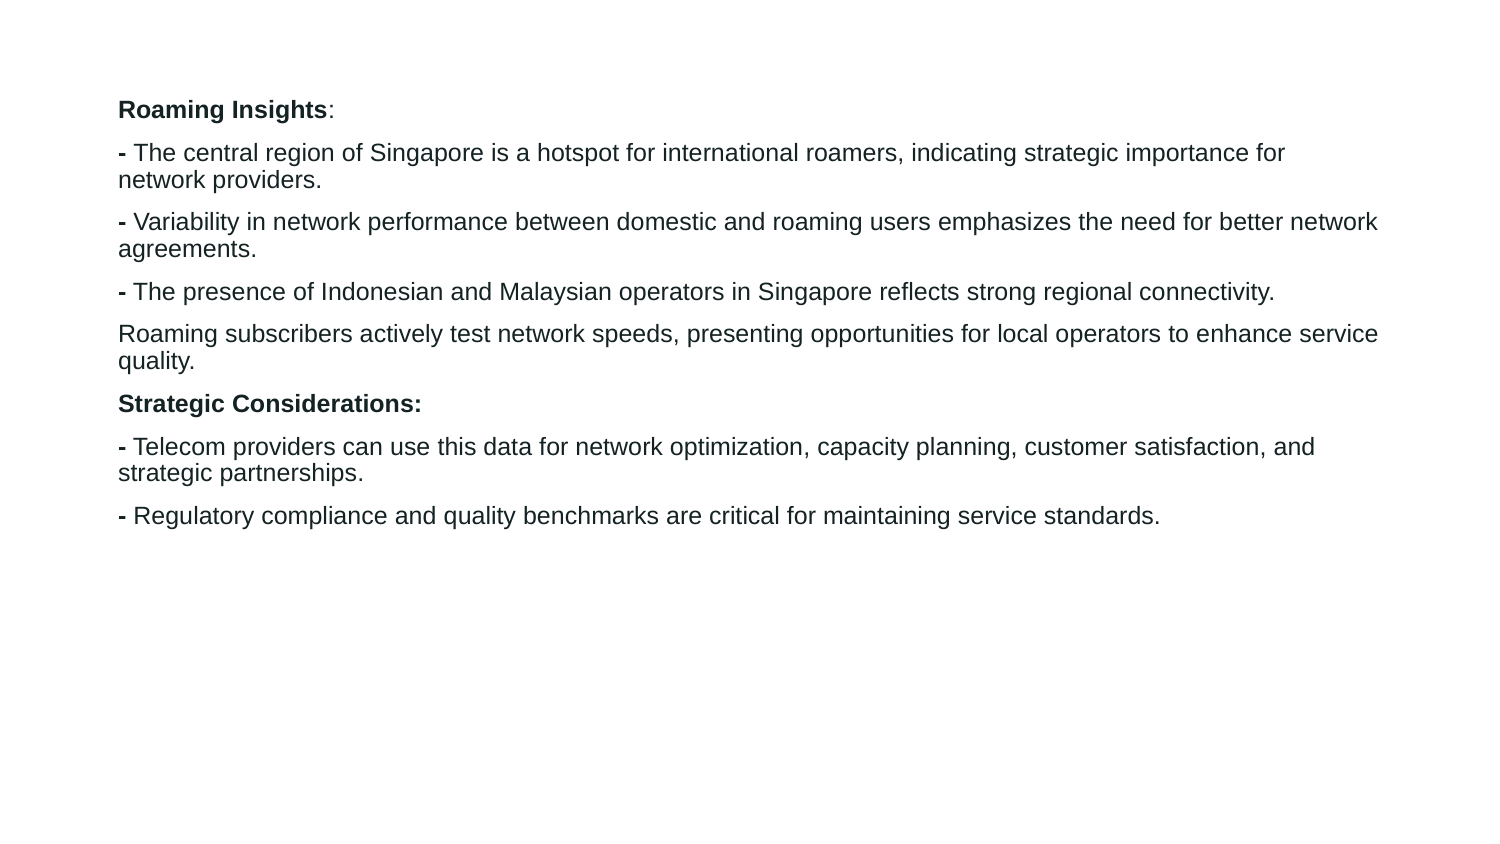

Roaming Insights:
- The central region of Singapore is a hotspot for international roamers, indicating strategic importance for network providers.
- Variability in network performance between domestic and roaming users emphasizes the need for better network agreements.
- The presence of Indonesian and Malaysian operators in Singapore reflects strong regional connectivity.
Roaming subscribers actively test network speeds, presenting opportunities for local operators to enhance service quality.
Strategic Considerations:
- Telecom providers can use this data for network optimization, capacity planning, customer satisfaction, and strategic partnerships.
- Regulatory compliance and quality benchmarks are critical for maintaining service standards.